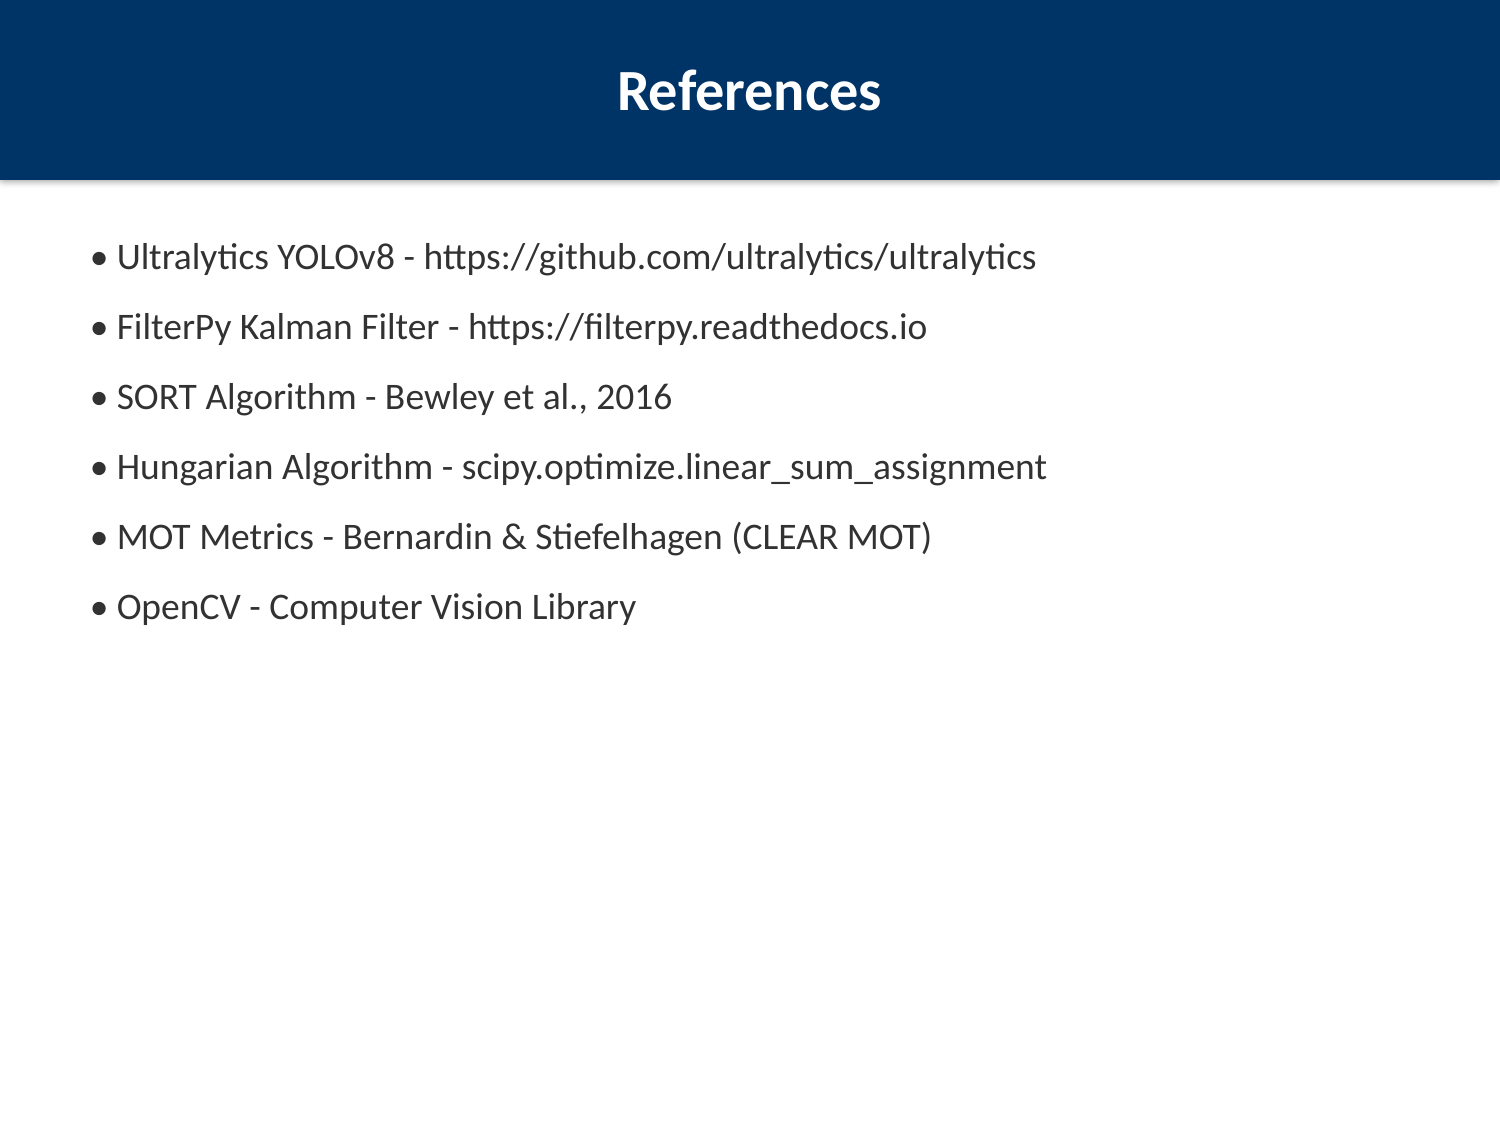

References
• Ultralytics YOLOv8 - https://github.com/ultralytics/ultralytics
• FilterPy Kalman Filter - https://filterpy.readthedocs.io
• SORT Algorithm - Bewley et al., 2016
• Hungarian Algorithm - scipy.optimize.linear_sum_assignment
• MOT Metrics - Bernardin & Stiefelhagen (CLEAR MOT)
• OpenCV - Computer Vision Library